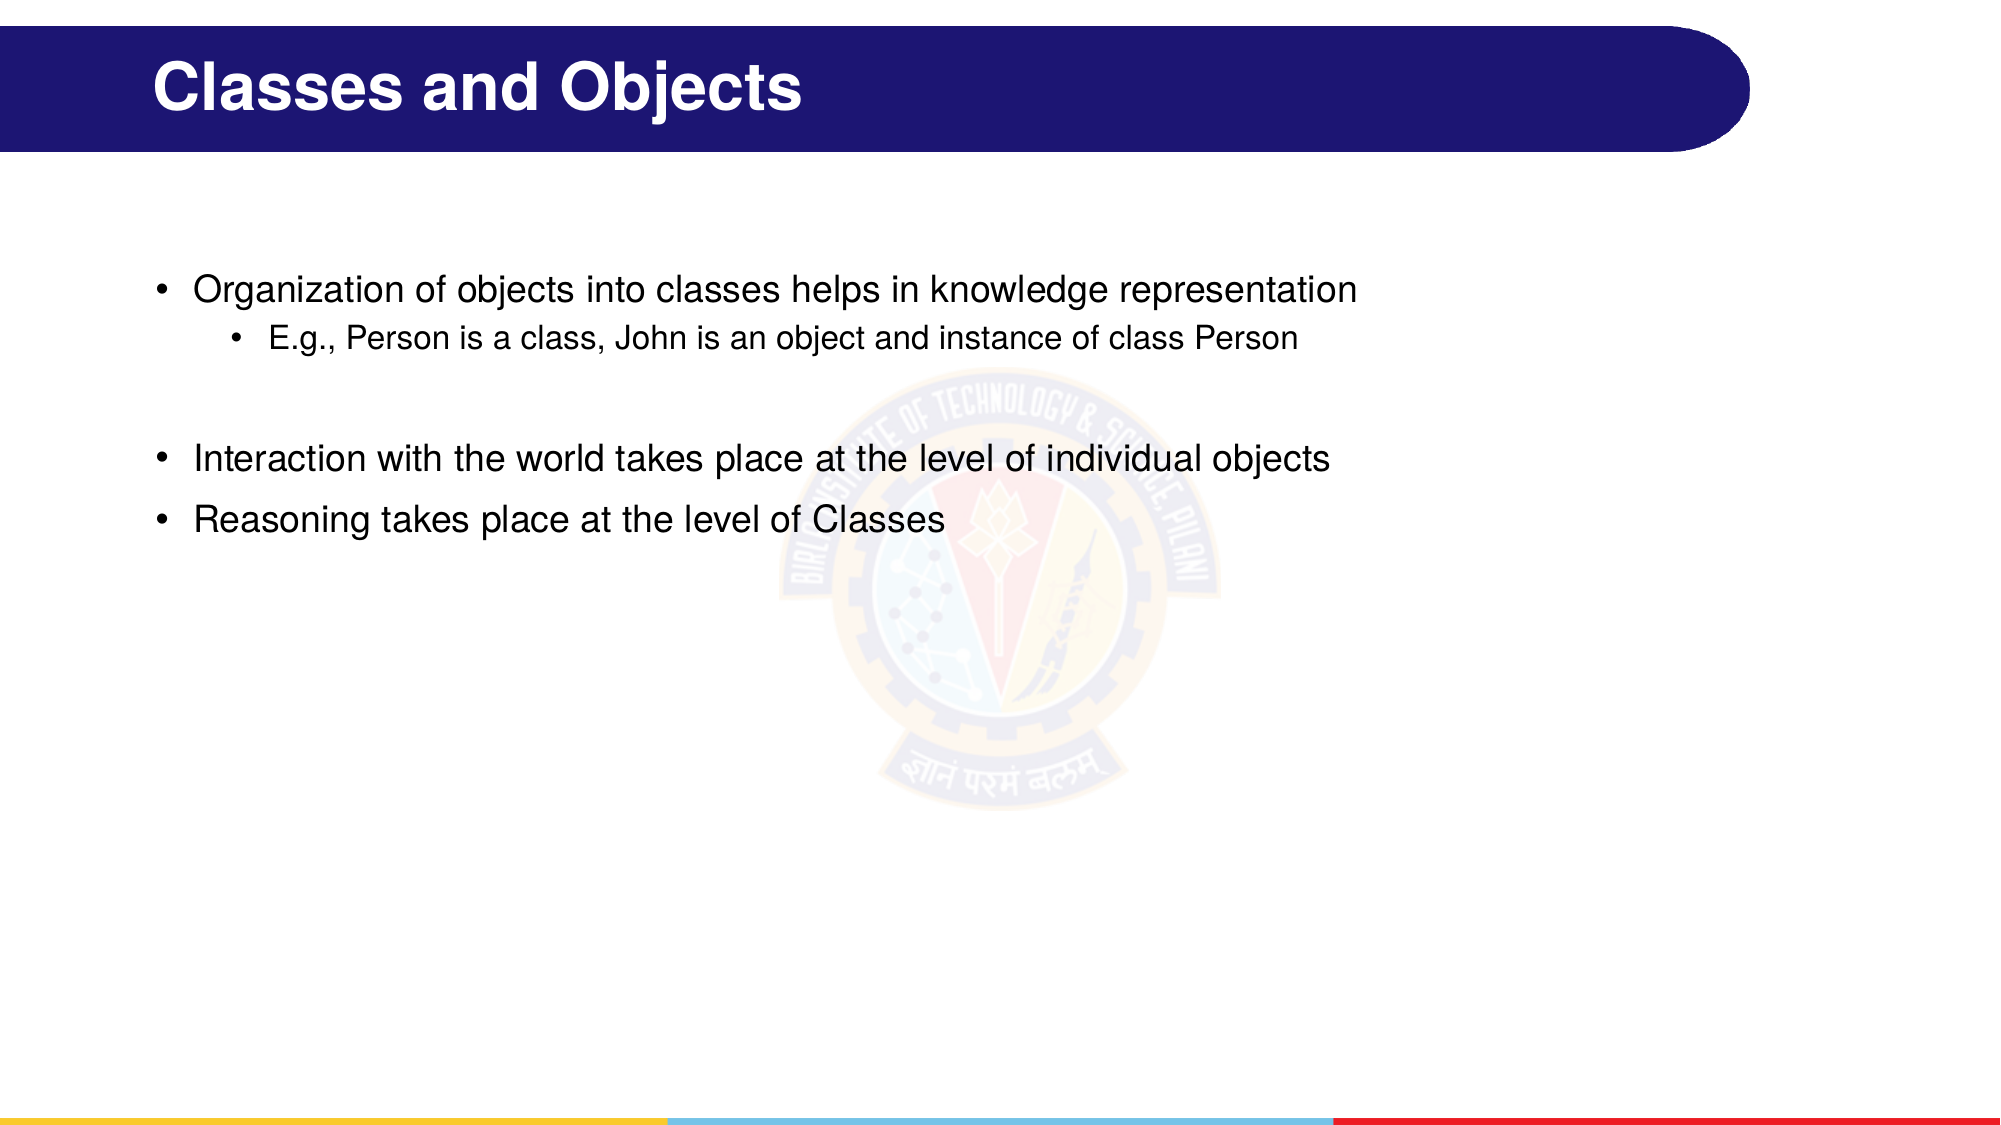

# Classes and Objects

Organization of objects into classes helps in knowledge representation
E.g., Person is a class, John is an object and instance of class Person

Interaction with the world takes place at the level of individual objects
Reasoning takes place at the level of Classes